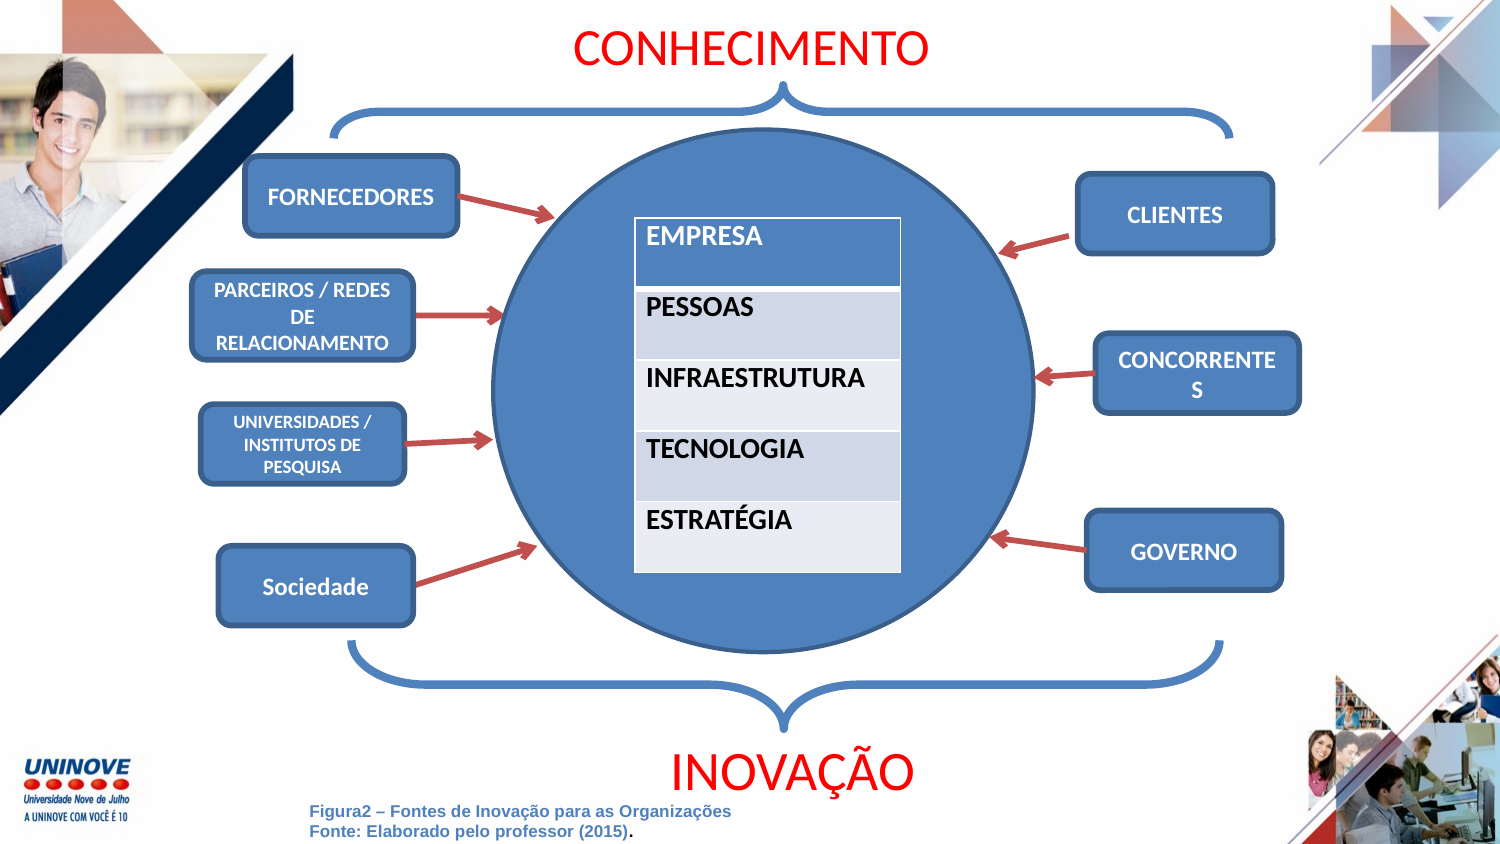

# CONHECIMENTO

FORNECEDORES
CLIENTES
| EMPRESA |
| --- |
| PESSOAS |
| INFRAESTRUTURA |
| TECNOLOGIA |
| ESTRATÉGIA |

PARCEIROS / REDES DE RELACIONAMENTO
CONCORRENTES
UNIVERSIDADES / INSTITUTOS DE PESQUISA
GOVERNO
Sociedade
INOVAÇÃO
Figura2 – Fontes de Inovação para as Organizações
Fonte: Elaborado pelo professor (2015).